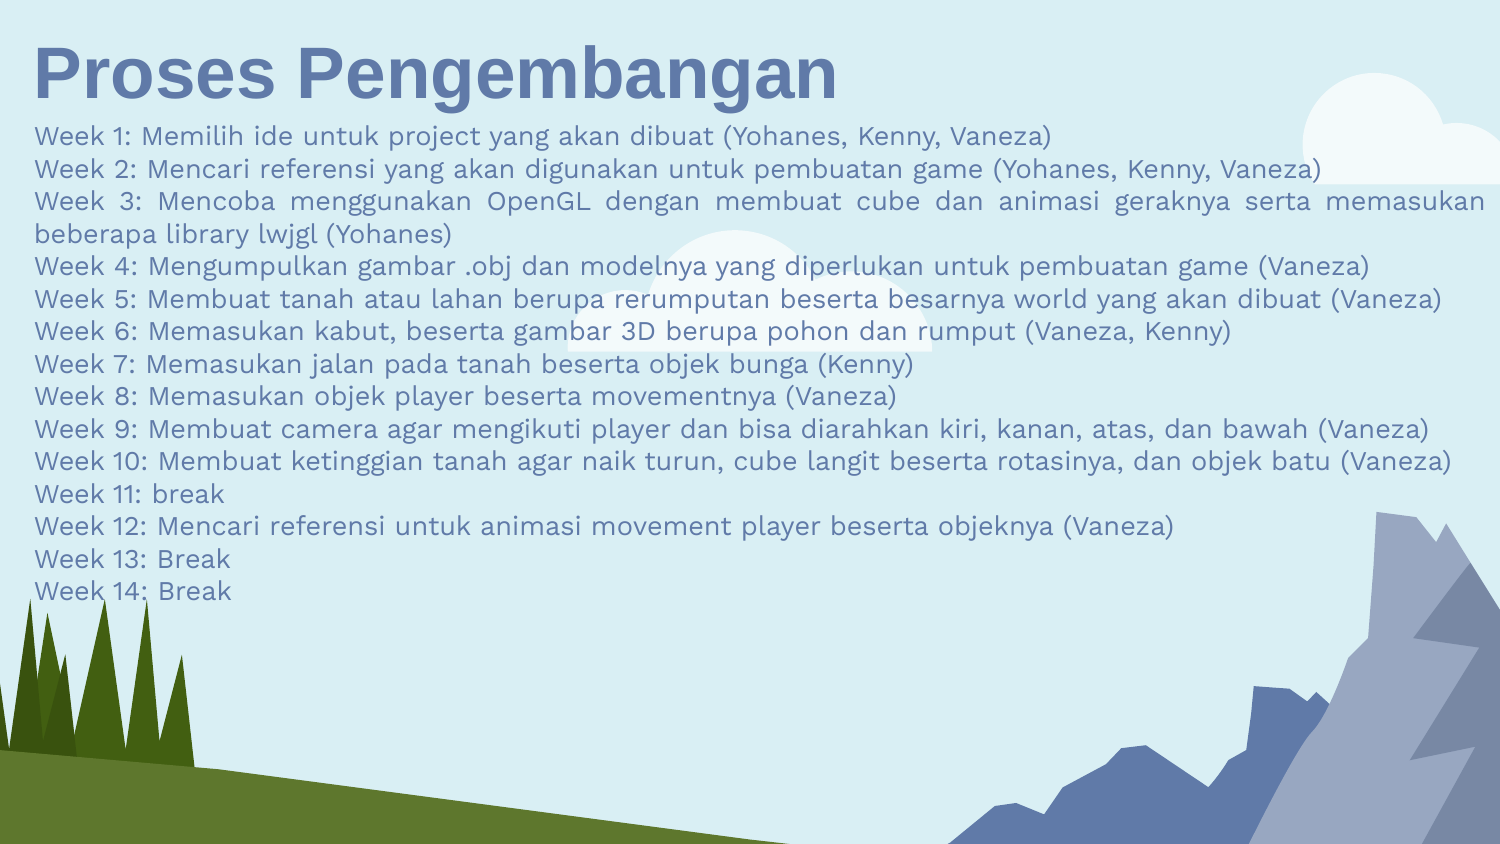

# Proses Pengembangan
Week 1: Memilih ide untuk project yang akan dibuat (Yohanes, Kenny, Vaneza)
Week 2: Mencari referensi yang akan digunakan untuk pembuatan game (Yohanes, Kenny, Vaneza)
Week 3: Mencoba menggunakan OpenGL dengan membuat cube dan animasi geraknya serta memasukan beberapa library lwjgl (Yohanes)
Week 4: Mengumpulkan gambar .obj dan modelnya yang diperlukan untuk pembuatan game (Vaneza)
Week 5: Membuat tanah atau lahan berupa rerumputan beserta besarnya world yang akan dibuat (Vaneza)
Week 6: Memasukan kabut, beserta gambar 3D berupa pohon dan rumput (Vaneza, Kenny)
Week 7: Memasukan jalan pada tanah beserta objek bunga (Kenny)
Week 8: Memasukan objek player beserta movementnya (Vaneza)
Week 9: Membuat camera agar mengikuti player dan bisa diarahkan kiri, kanan, atas, dan bawah (Vaneza)
Week 10: Membuat ketinggian tanah agar naik turun, cube langit beserta rotasinya, dan objek batu (Vaneza)
Week 11: break
Week 12: Mencari referensi untuk animasi movement player beserta objeknya (Vaneza)
Week 13: Break
Week 14: Break